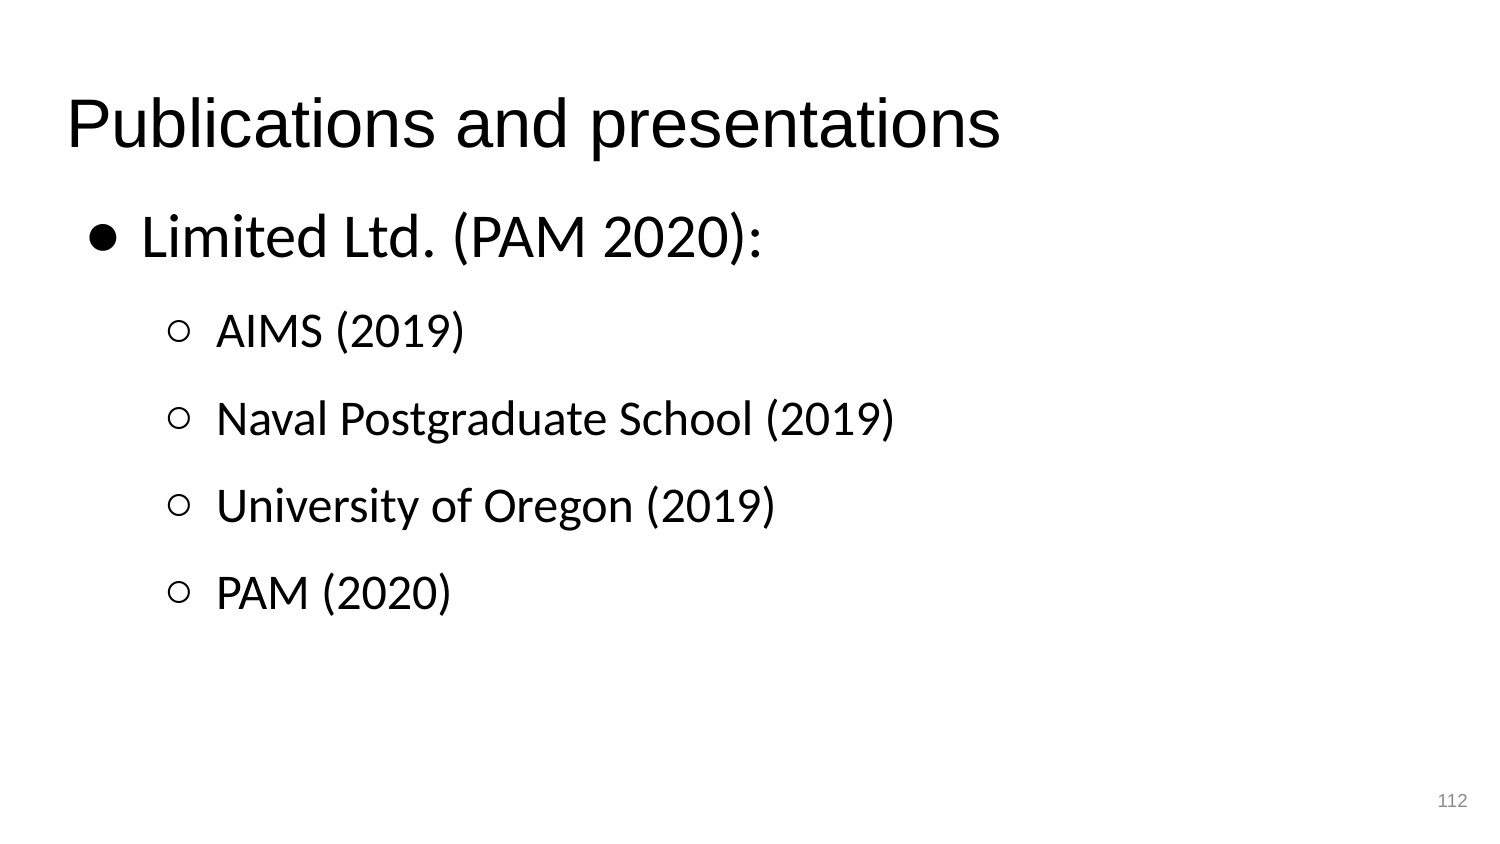

# Publications and presentations
Limited Ltd. (PAM 2020):
AIMS (2019)
Naval Postgraduate School (2019)
University of Oregon (2019)
PAM (2020)

112